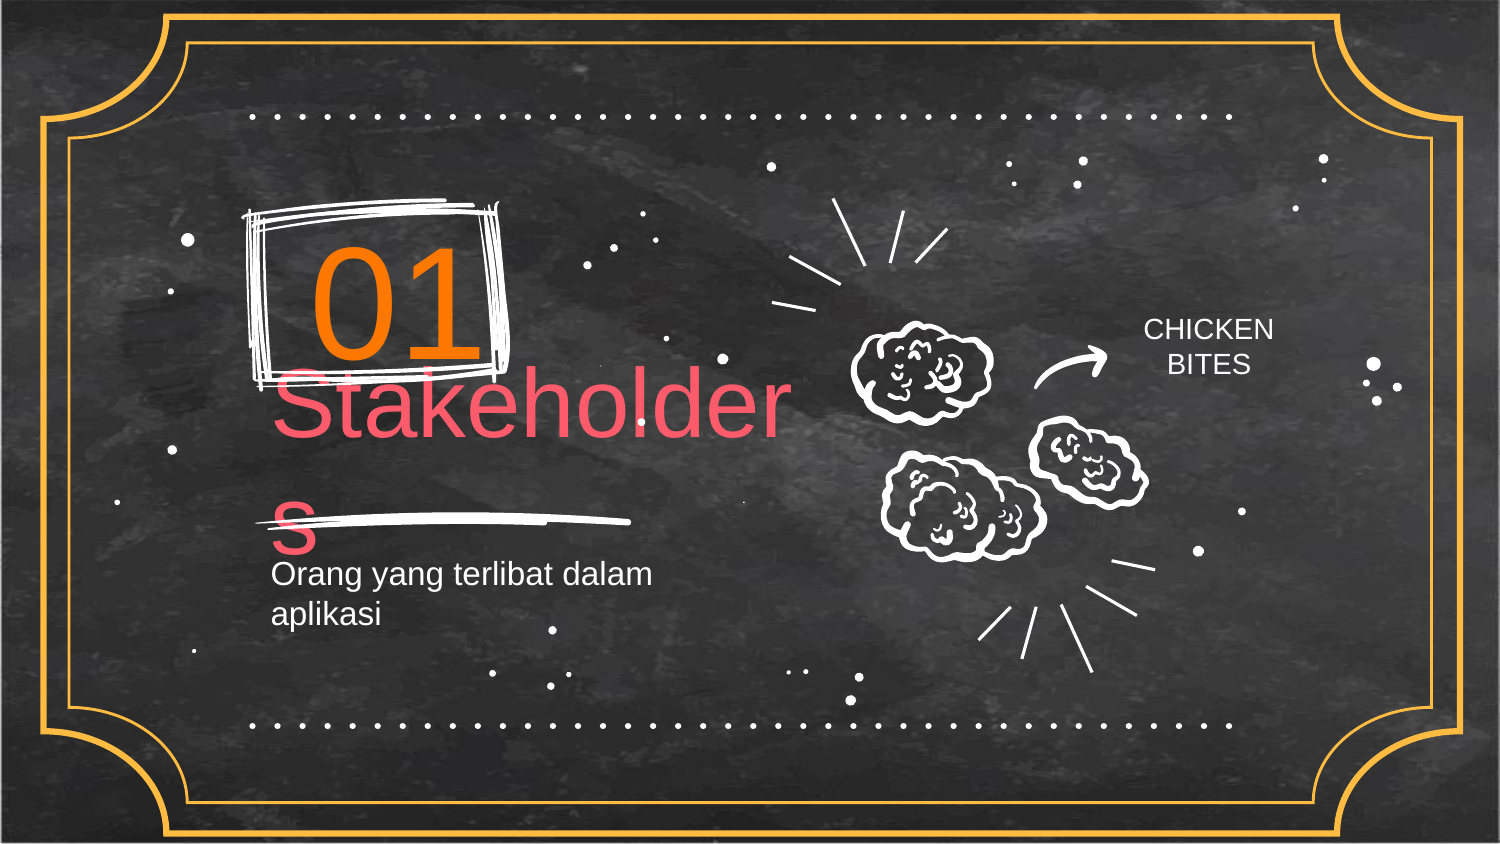

01

CHICKEN BITES

# Stakeholders

Orang yang terlibat dalam aplikasi